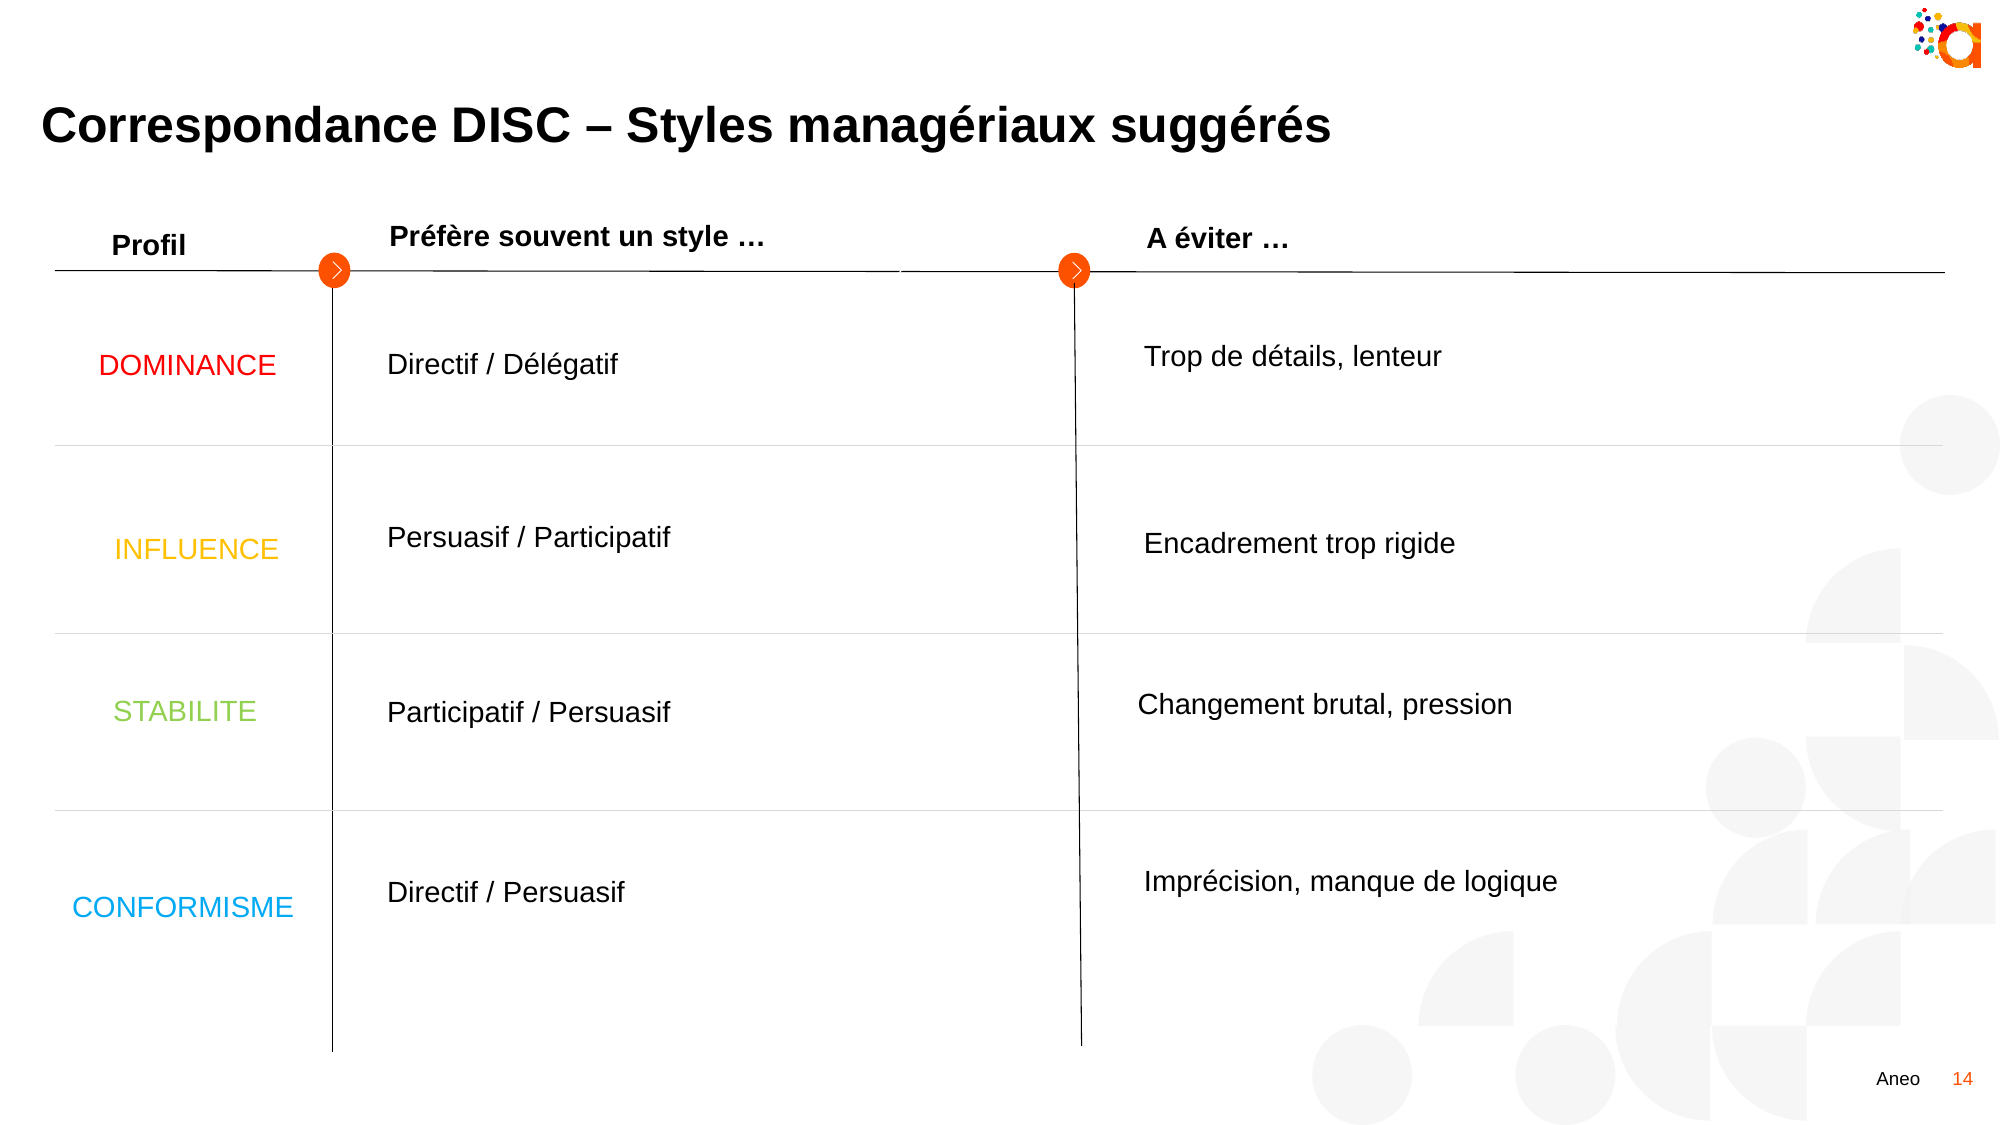

# Correspondance DISC – Styles managériaux suggérés
Préfère souvent un style …
A éviter …
Profil

Trop de détails, lenteur

Directif / Délégatif

DOMINANCE
Persuasif / Participatif

Encadrement trop rigide

INFLUENCE
Changement brutal, pression

STABILITE
Participatif / Persuasif

Imprécision, manque de logique

Directif / Persuasif

CONFORMISME